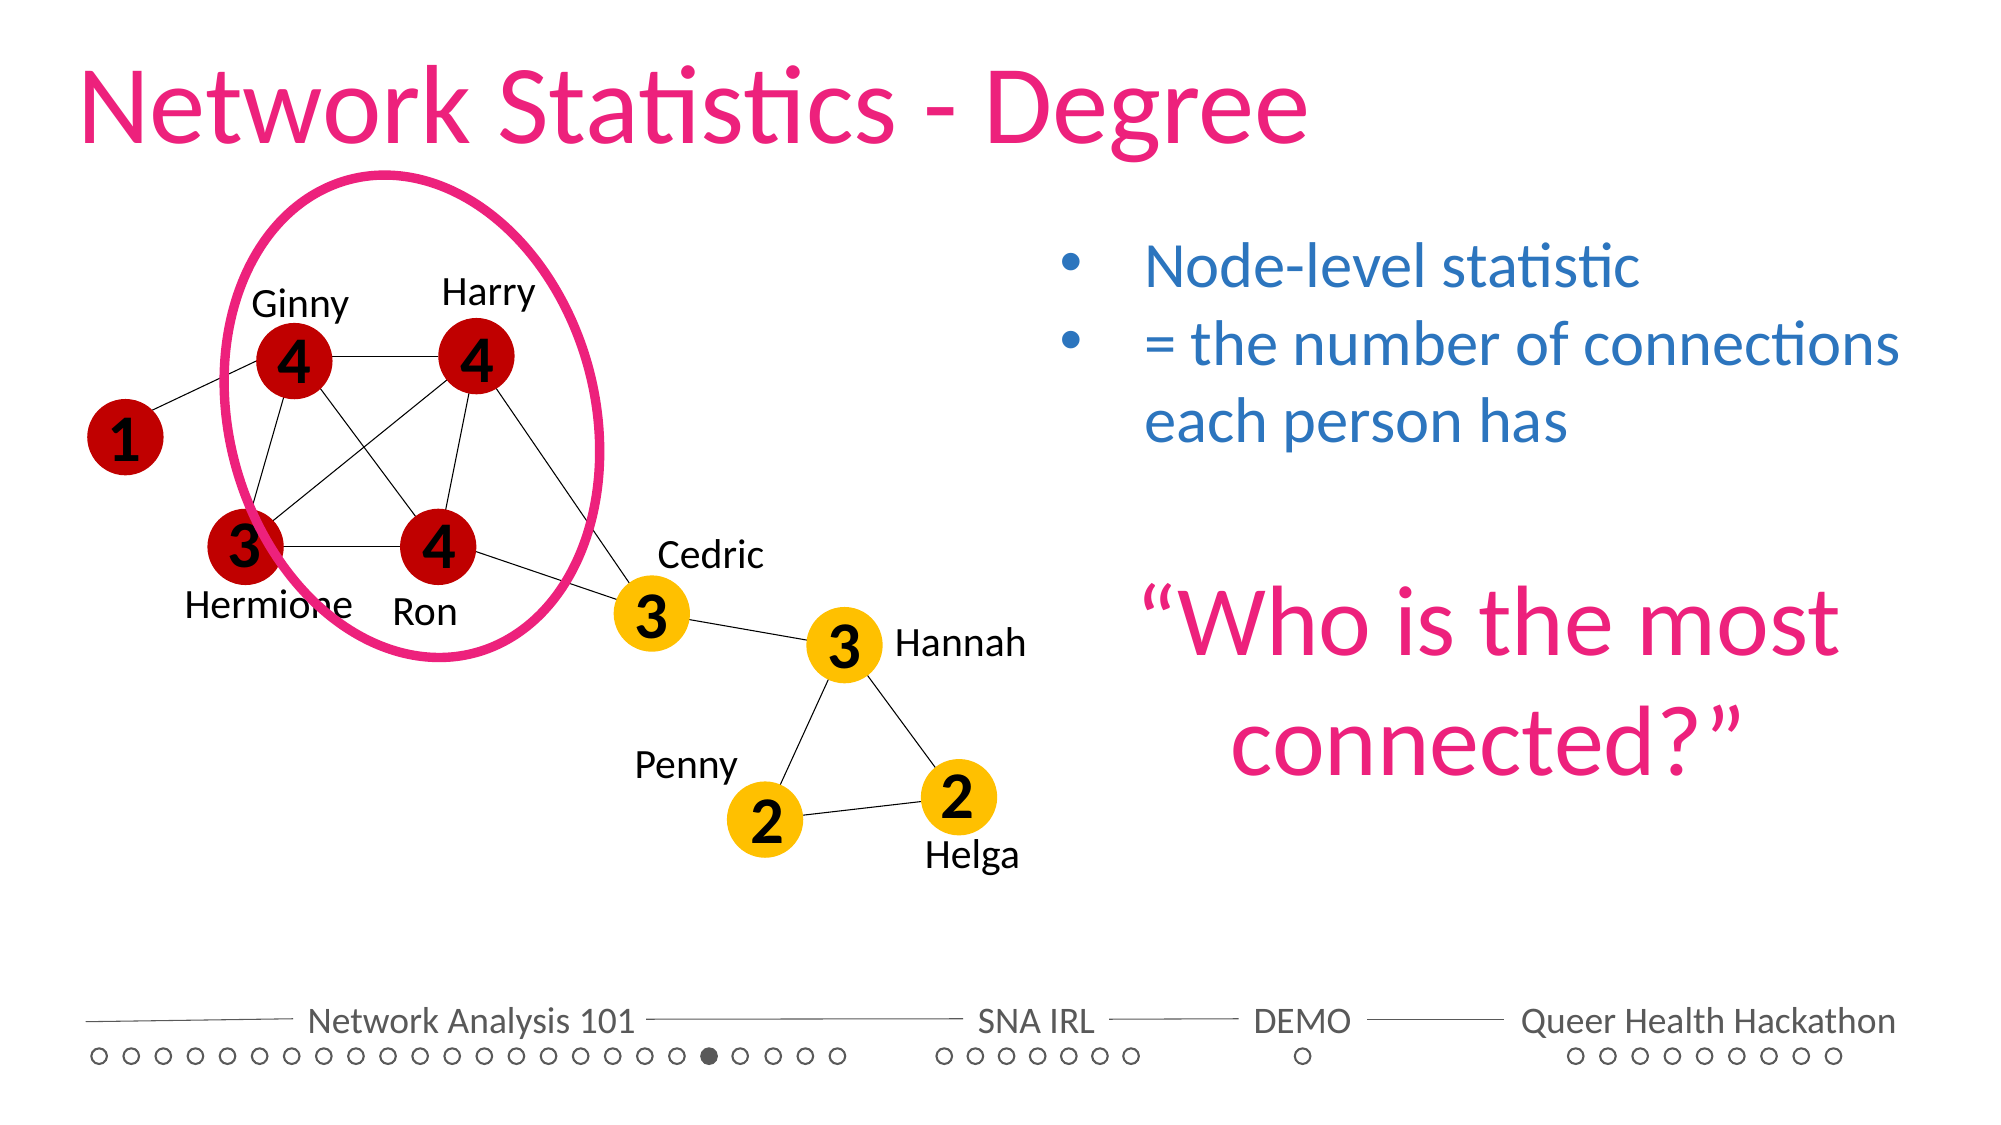

Network Statistics - Degree

Node-level statistic
= the number of connections each person has
Harry
Ginny
4
4

1

3
4

Cedric
“Who is the most connected?”
3
Hermione

Ron
3

Hannah
Penny
2

2

Helga
Network Analysis 101
SNA IRL
DEMO
Queer Health Hackathon